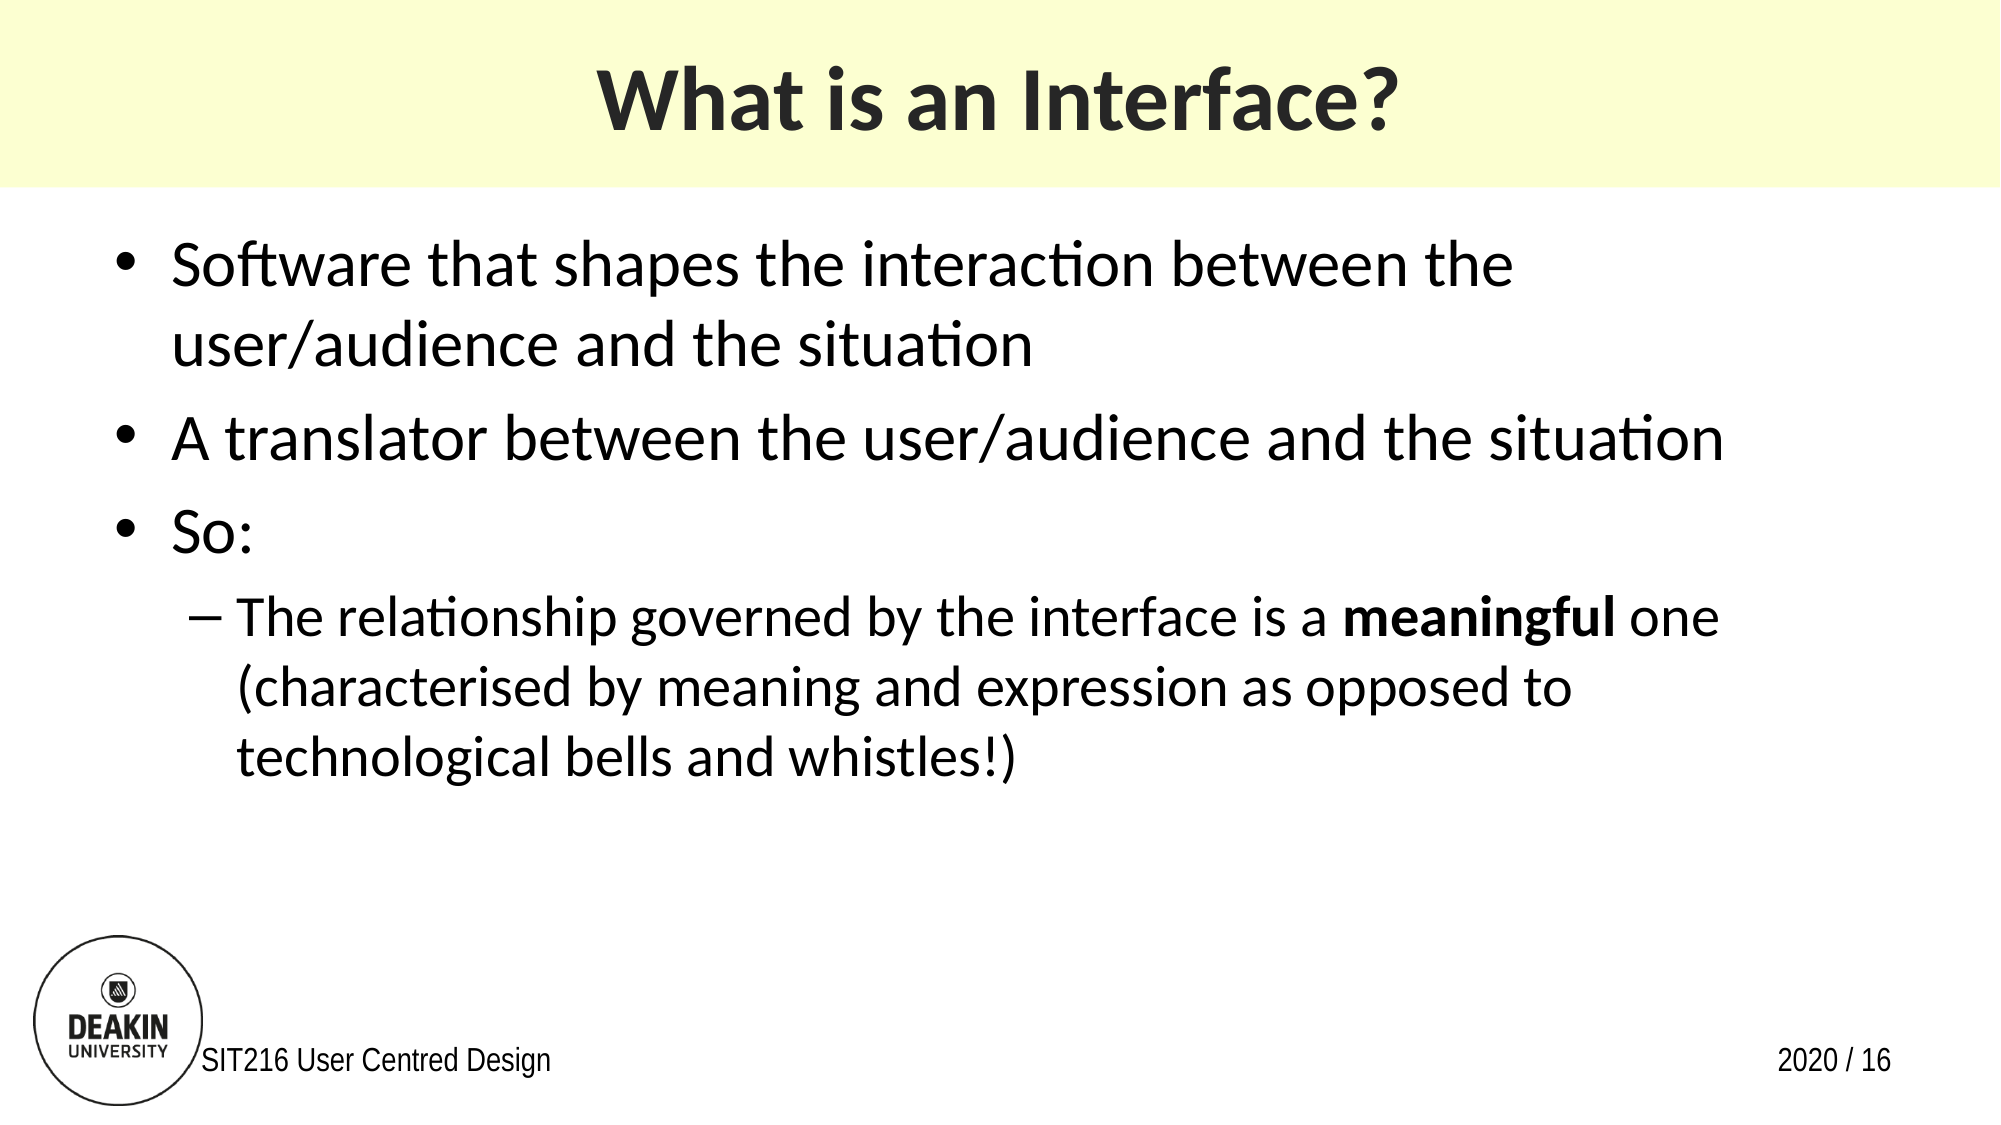

# What is an Interface?
Software that shapes the interaction between the user/audience and the situation
A translator between the user/audience and the situation
So:
The relationship governed by the interface is a meaningful one
(characterised by meaning and expression as opposed to technological bells and whistles!)